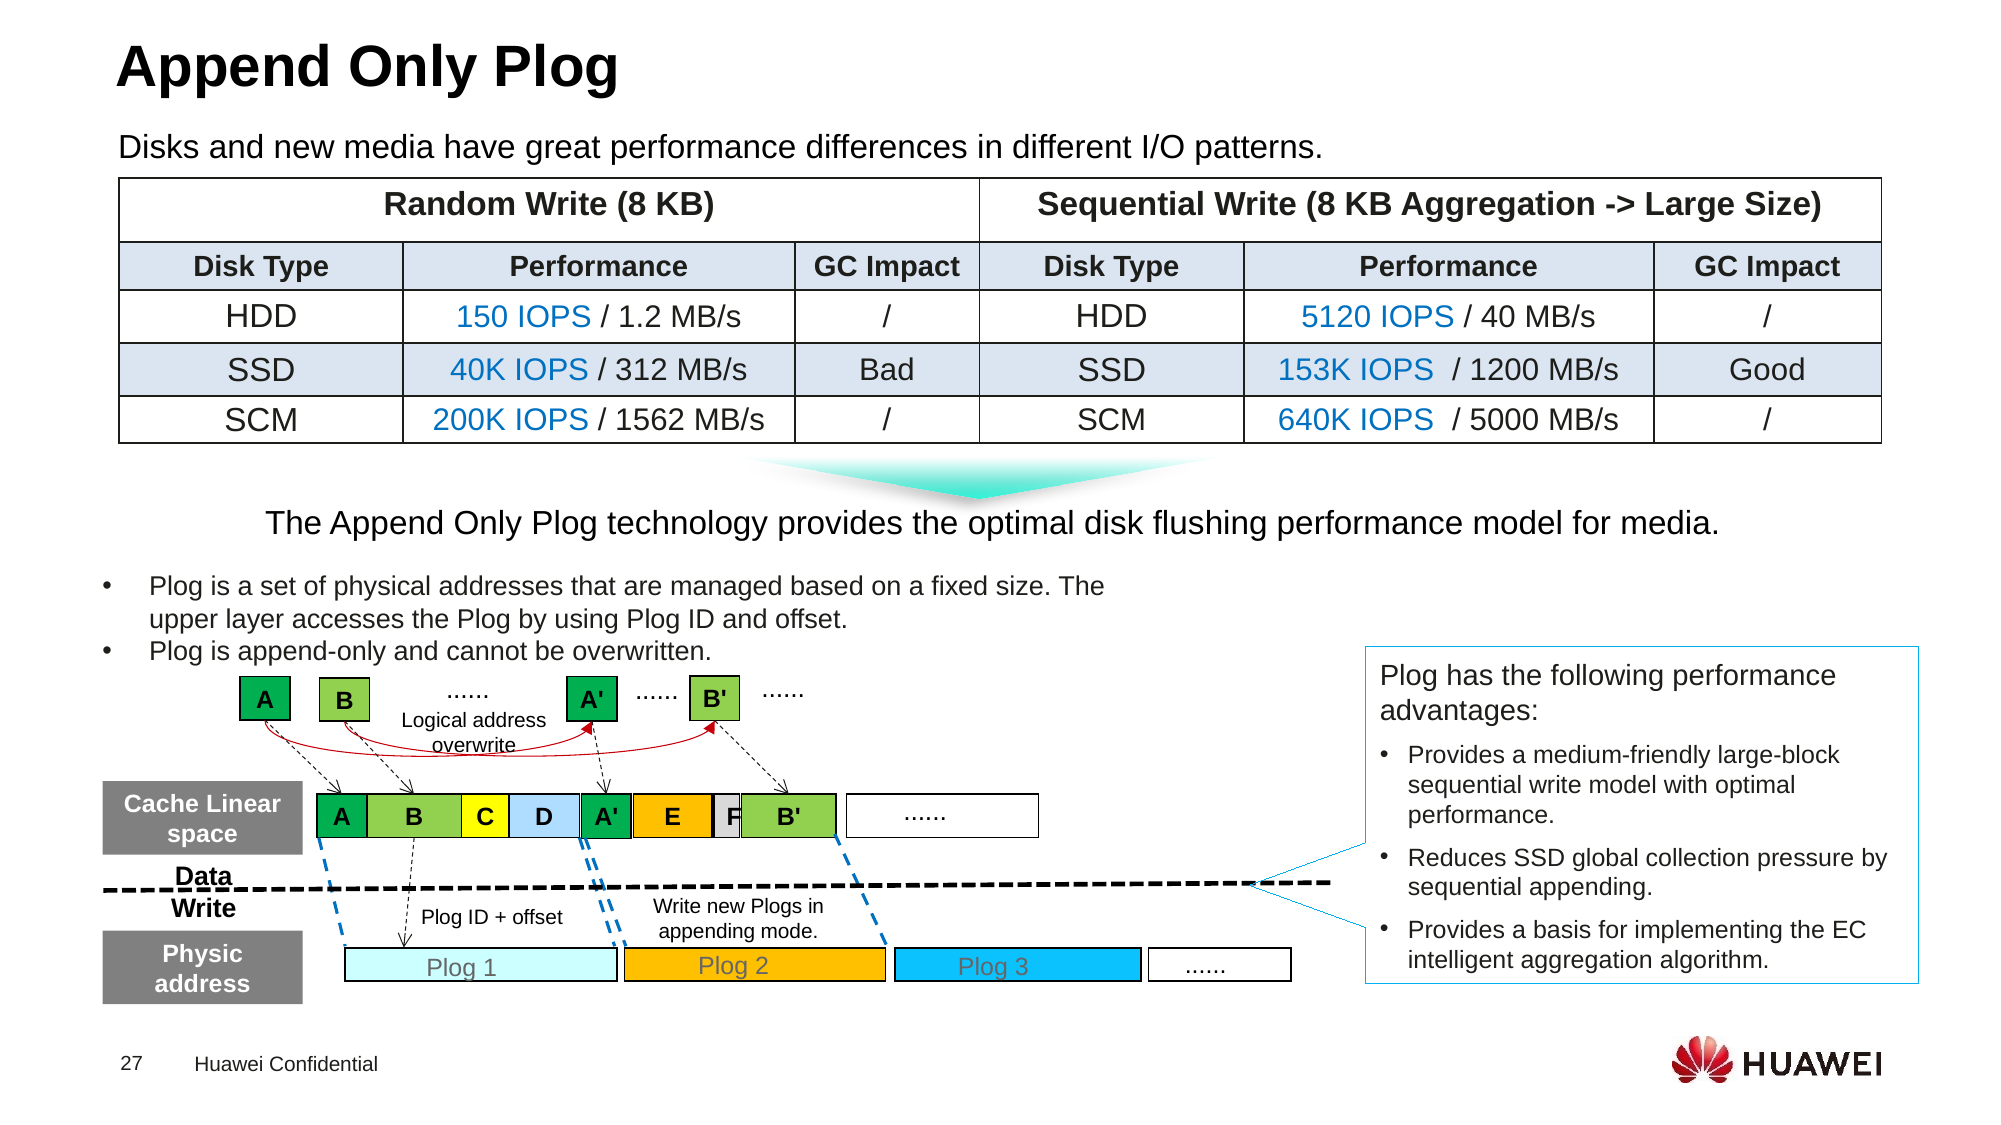

Append Only Plog
Disks and new media have great performance differences in different I/O patterns.
| Random Write (8 KB) |  |  | Sequential Write (8 KB Aggregation -> Large Size) |  |  |
| --- | --- | --- | --- | --- | --- |
| Disk Type | Performance | GC Impact | Disk Type | Performance | GC Impact |
| HDD | 150 IOPS / 1.2 MB/s | / | HDD | 5120 IOPS / 40 MB/s | / |
| SSD | 40K IOPS / 312 MB/s | Bad | SSD | 153K IOPS / 1200 MB/s | Good |
| SCM | 200K IOPS / 1562 MB/s | / | SCM | 640K IOPS / 5000 MB/s | / |

The Append Only Plog technology provides the optimal disk flushing performance model for media.
Plog is a set of physical addresses that are managed based on a fixed size. The upper layer accesses the Plog by using Plog ID and offset.
Plog is append-only and cannot be overwritten.
Plog has the following performance advantages:
Provides a medium-friendly large-block sequential write model with optimal performance.
Reduces SSD global collection pressure by sequential appending.
Provides a basis for implementing the EC intelligent aggregation algorithm.
......
......
......
B'
A
A'
B
Logical address overwrite
Cache Linear space
......
B'
C
D

A
B
A'
F
E
Data Write
Write new Plogs in appending mode.
Plog ID + offset
Physic address space
Plog 2
......
Plog 1

Plog 3